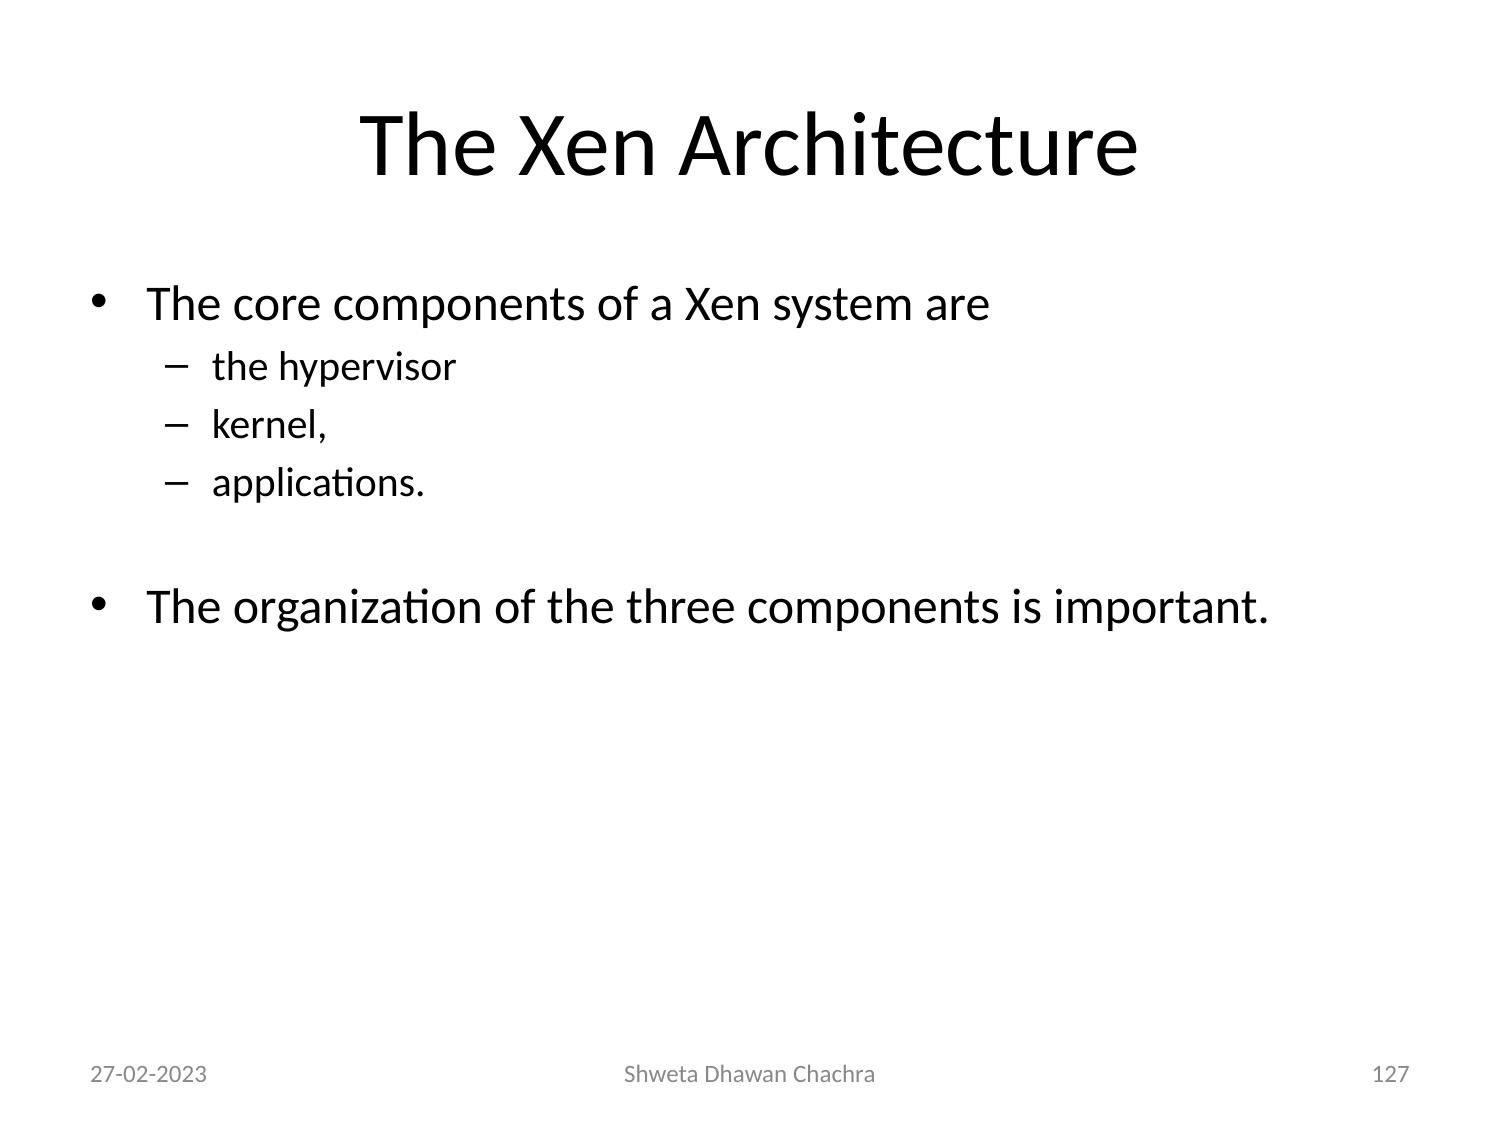

# The Xen Architecture
The core components of a Xen system are
the hypervisor
kernel,
applications.

The organization of the three components is important.

27-02-2023
Shweta Dhawan Chachra
127